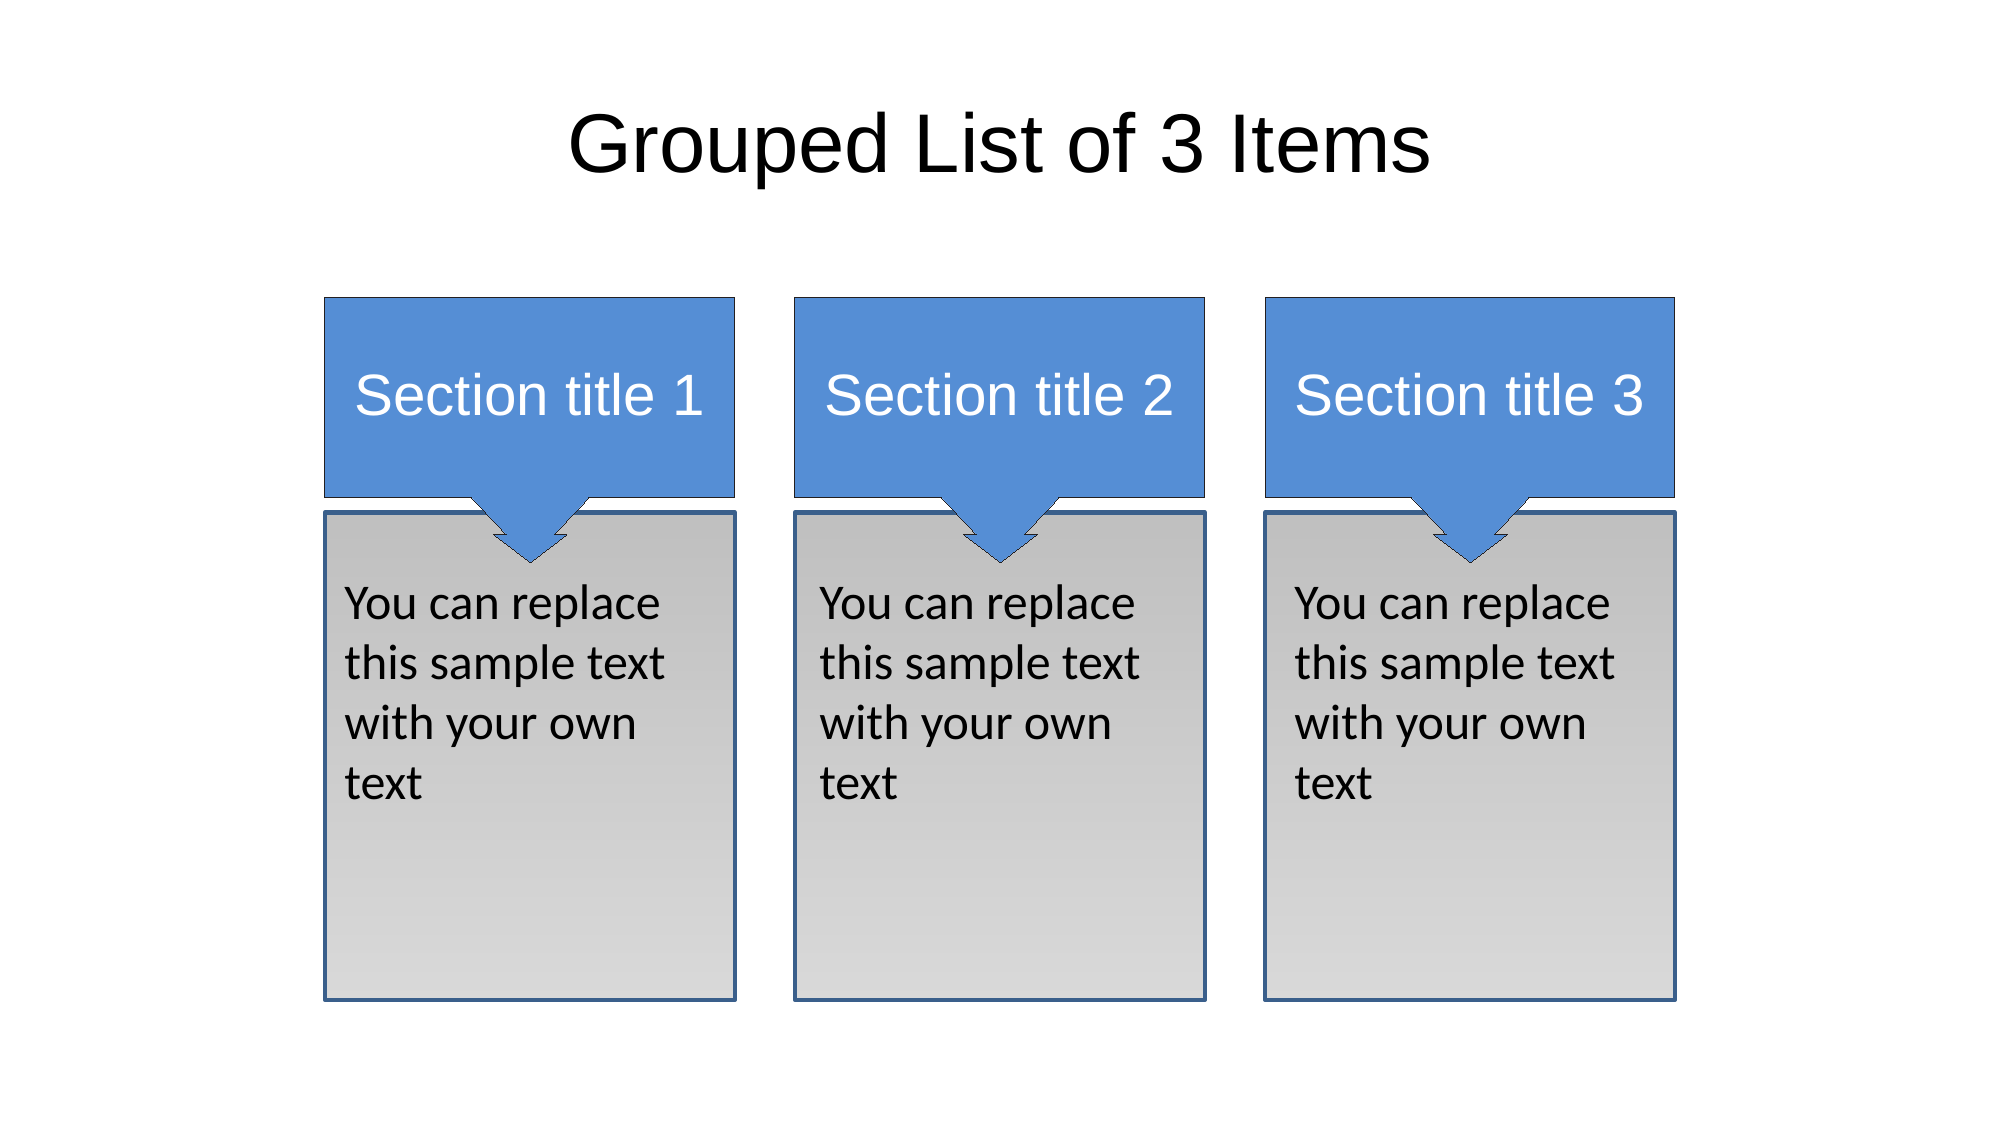

# Grouped List of 3 Items

Section title 1

You can replace this sample text with your own text

Section title 2

You can replace this sample text with your own text

Section title 3

You can replace this sample text with your own text